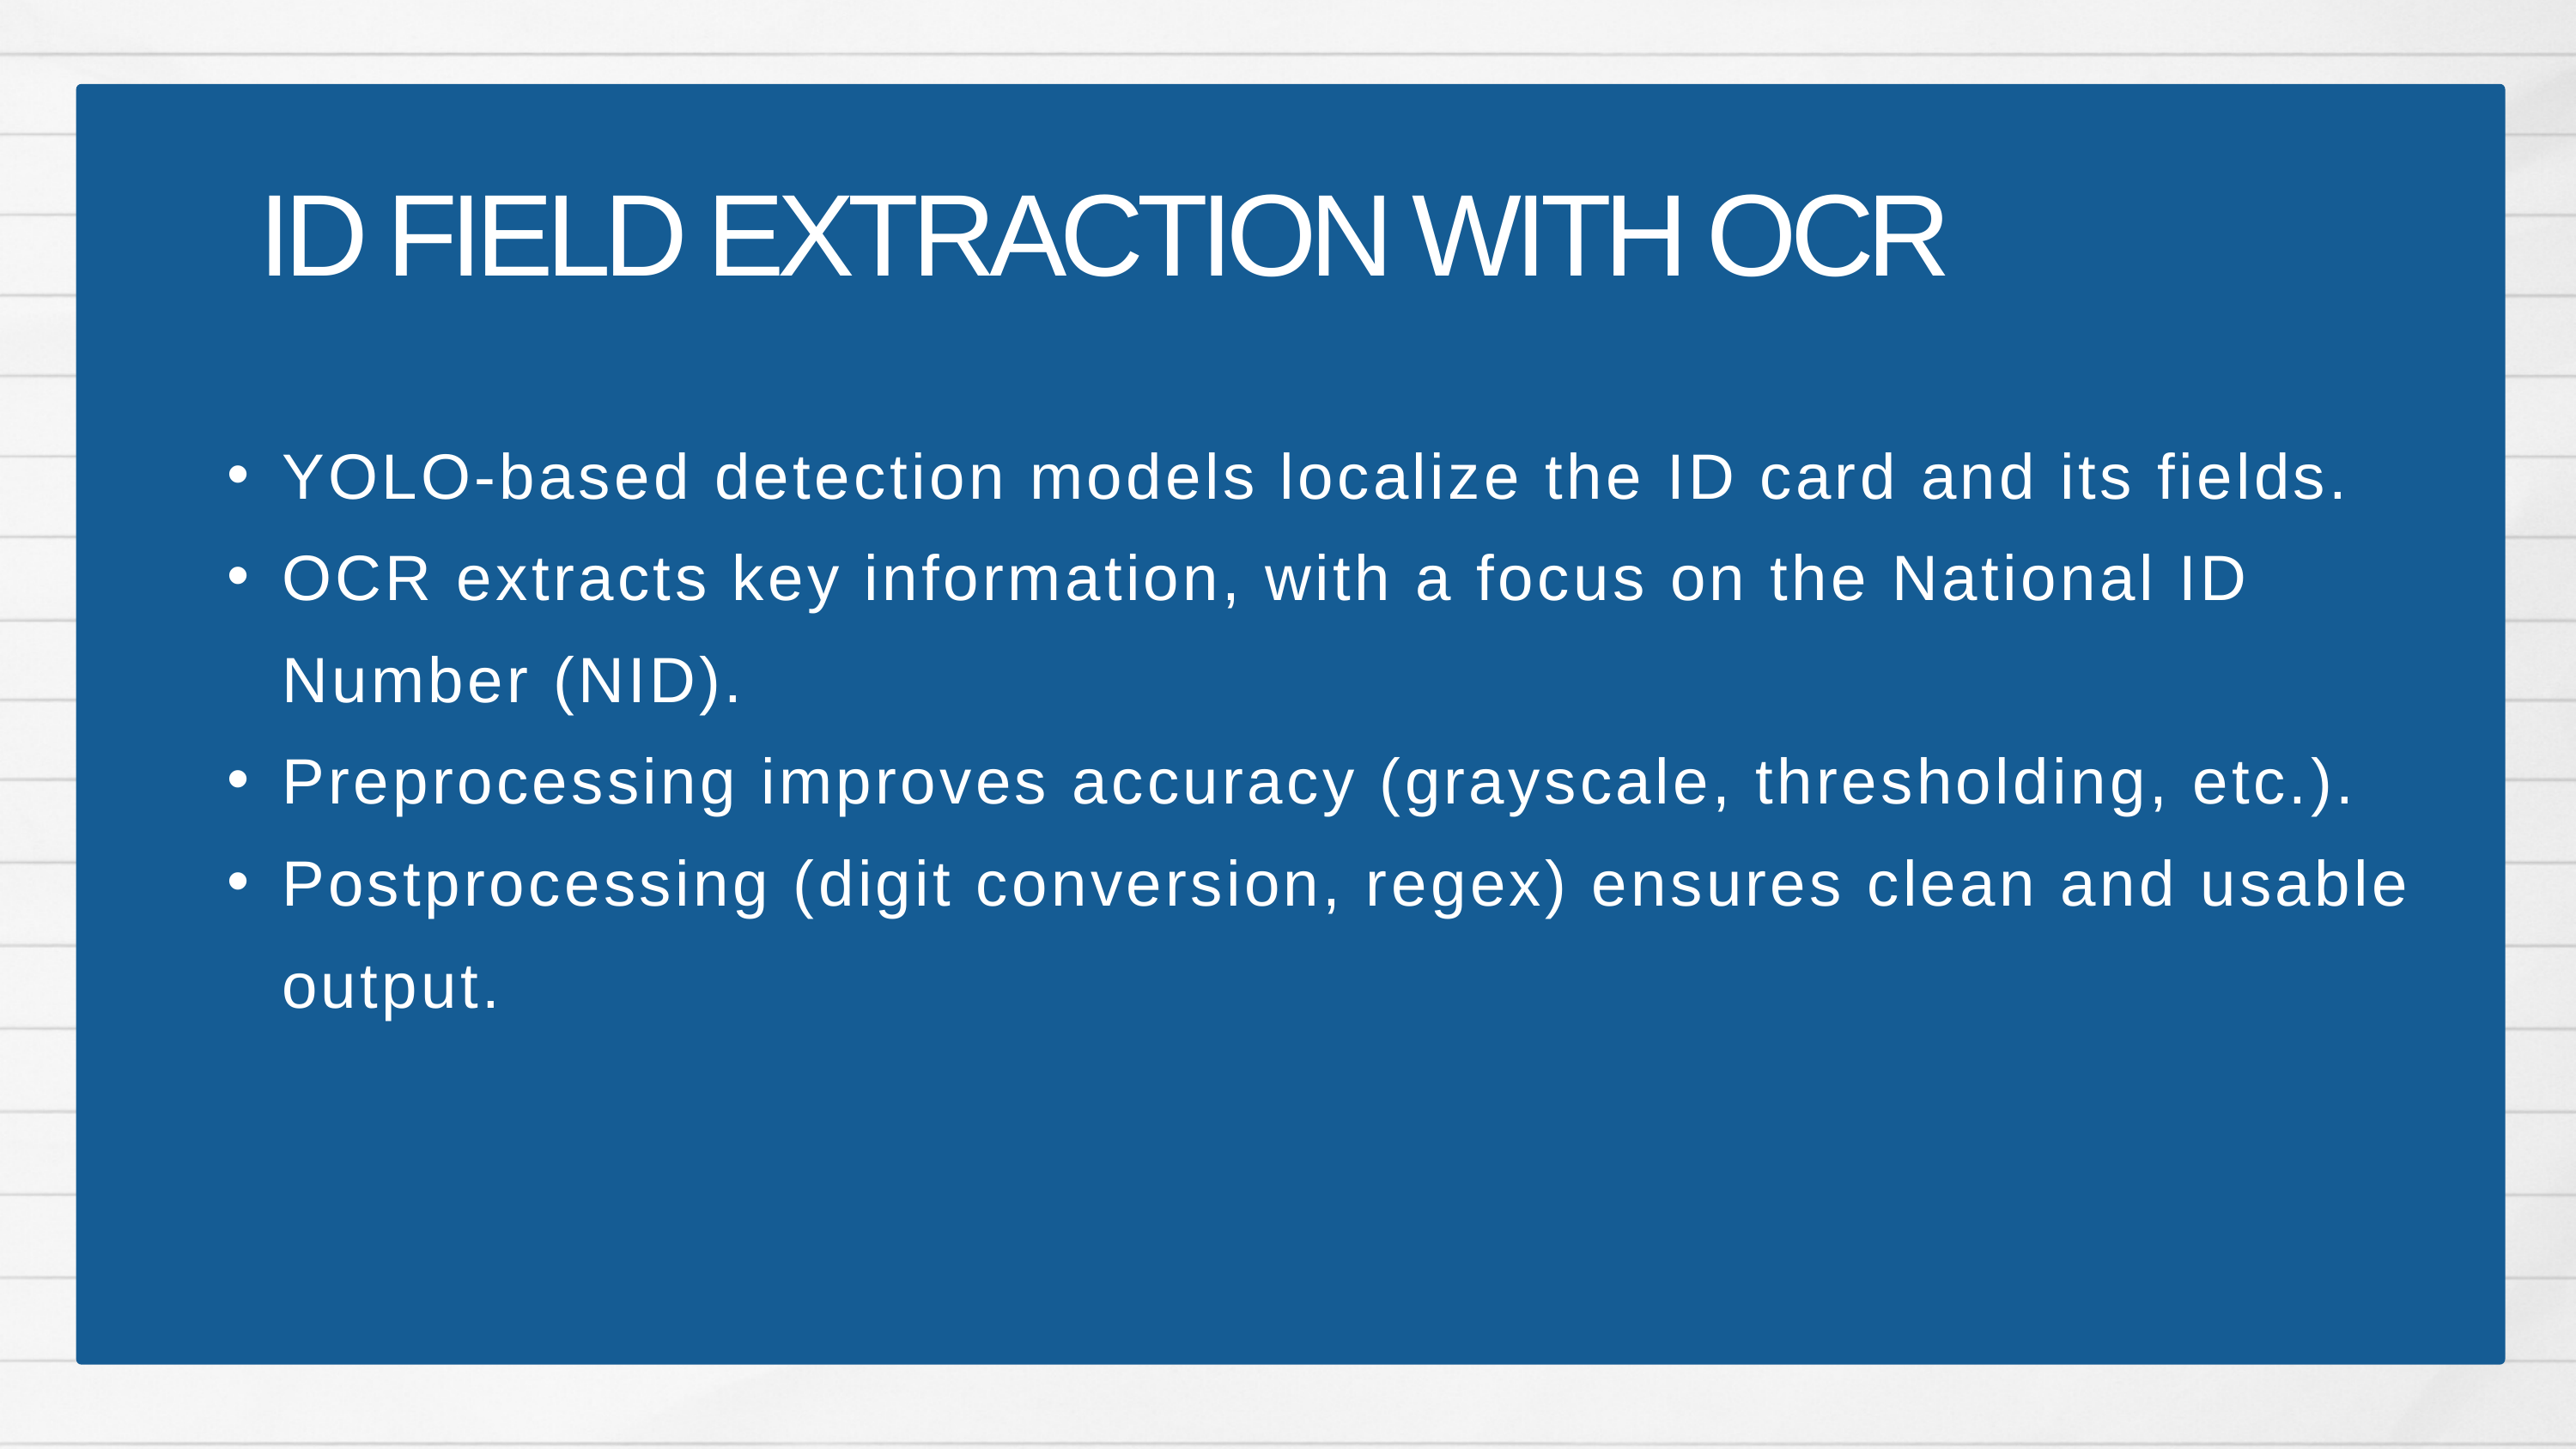

ID FIELD EXTRACTION WITH OCR
YOLO-based detection models localize the ID card and its fields.
OCR extracts key information, with a focus on the National ID Number (NID).
Preprocessing improves accuracy (grayscale, thresholding, etc.).
Postprocessing (digit conversion, regex) ensures clean and usable output.